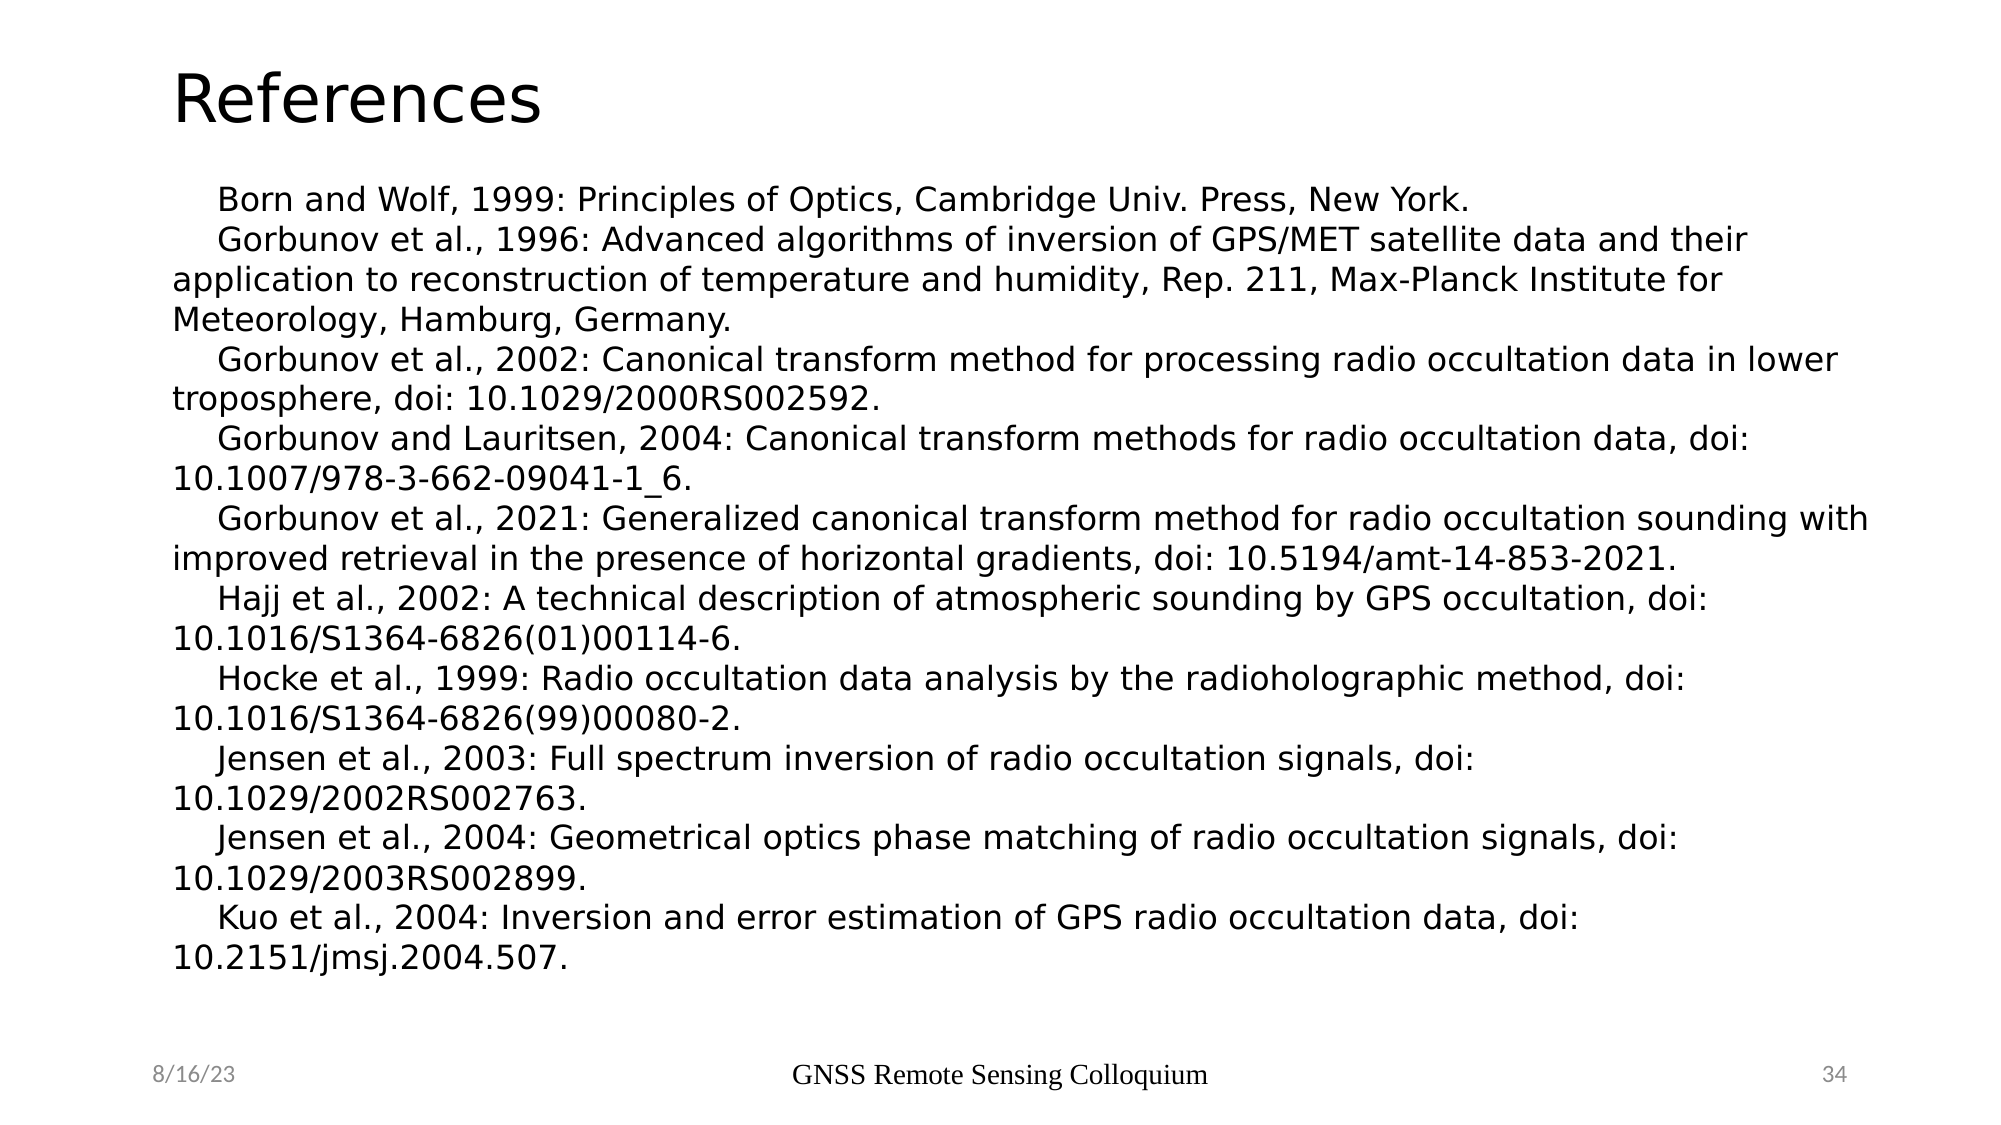

# References
Born and Wolf, 1999: Principles of Optics, Cambridge Univ. Press, New York.
Gorbunov et al., 1996: Advanced algorithms of inversion of GPS/MET satellite data and their application to reconstruction of temperature and humidity, Rep. 211, Max-Planck Institute for Meteorology, Hamburg, Germany.
Gorbunov et al., 2002: Canonical transform method for processing radio occultation data in lower troposphere, doi: 10.1029/2000RS002592.
Gorbunov and Lauritsen, 2004: Canonical transform methods for radio occultation data, doi: 10.1007/978-3-662-09041-1_6.
Gorbunov et al., 2021: Generalized canonical transform method for radio occultation sounding with improved retrieval in the presence of horizontal gradients, doi: 10.5194/amt-14-853-2021.
Hajj et al., 2002: A technical description of atmospheric sounding by GPS occultation, doi: 10.1016/S1364-6826(01)00114-6.
Hocke et al., 1999: Radio occultation data analysis by the radioholographic method, doi: 10.1016/S1364-6826(99)00080-2.
Jensen et al., 2003: Full spectrum inversion of radio occultation signals, doi: 10.1029/2002RS002763.
Jensen et al., 2004: Geometrical optics phase matching of radio occultation signals, doi: 10.1029/2003RS002899.
Kuo et al., 2004: Inversion and error estimation of GPS radio occultation data, doi: 10.2151/jmsj.2004.507.

8/16/23
GNSS Remote Sensing Colloquium
34